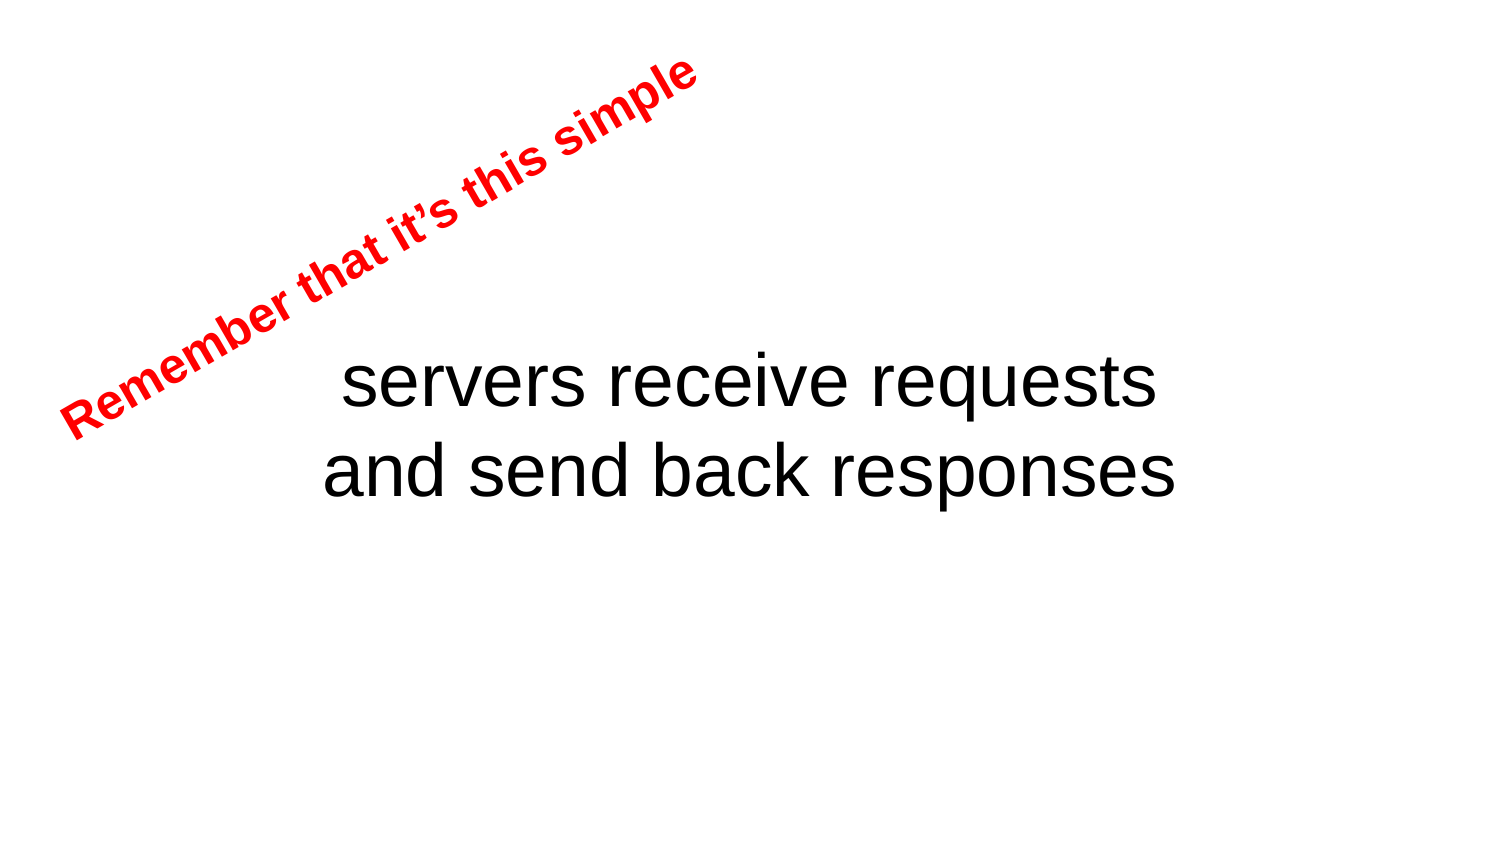

Remember that it’s this simple
# servers receive requests
and send back responses